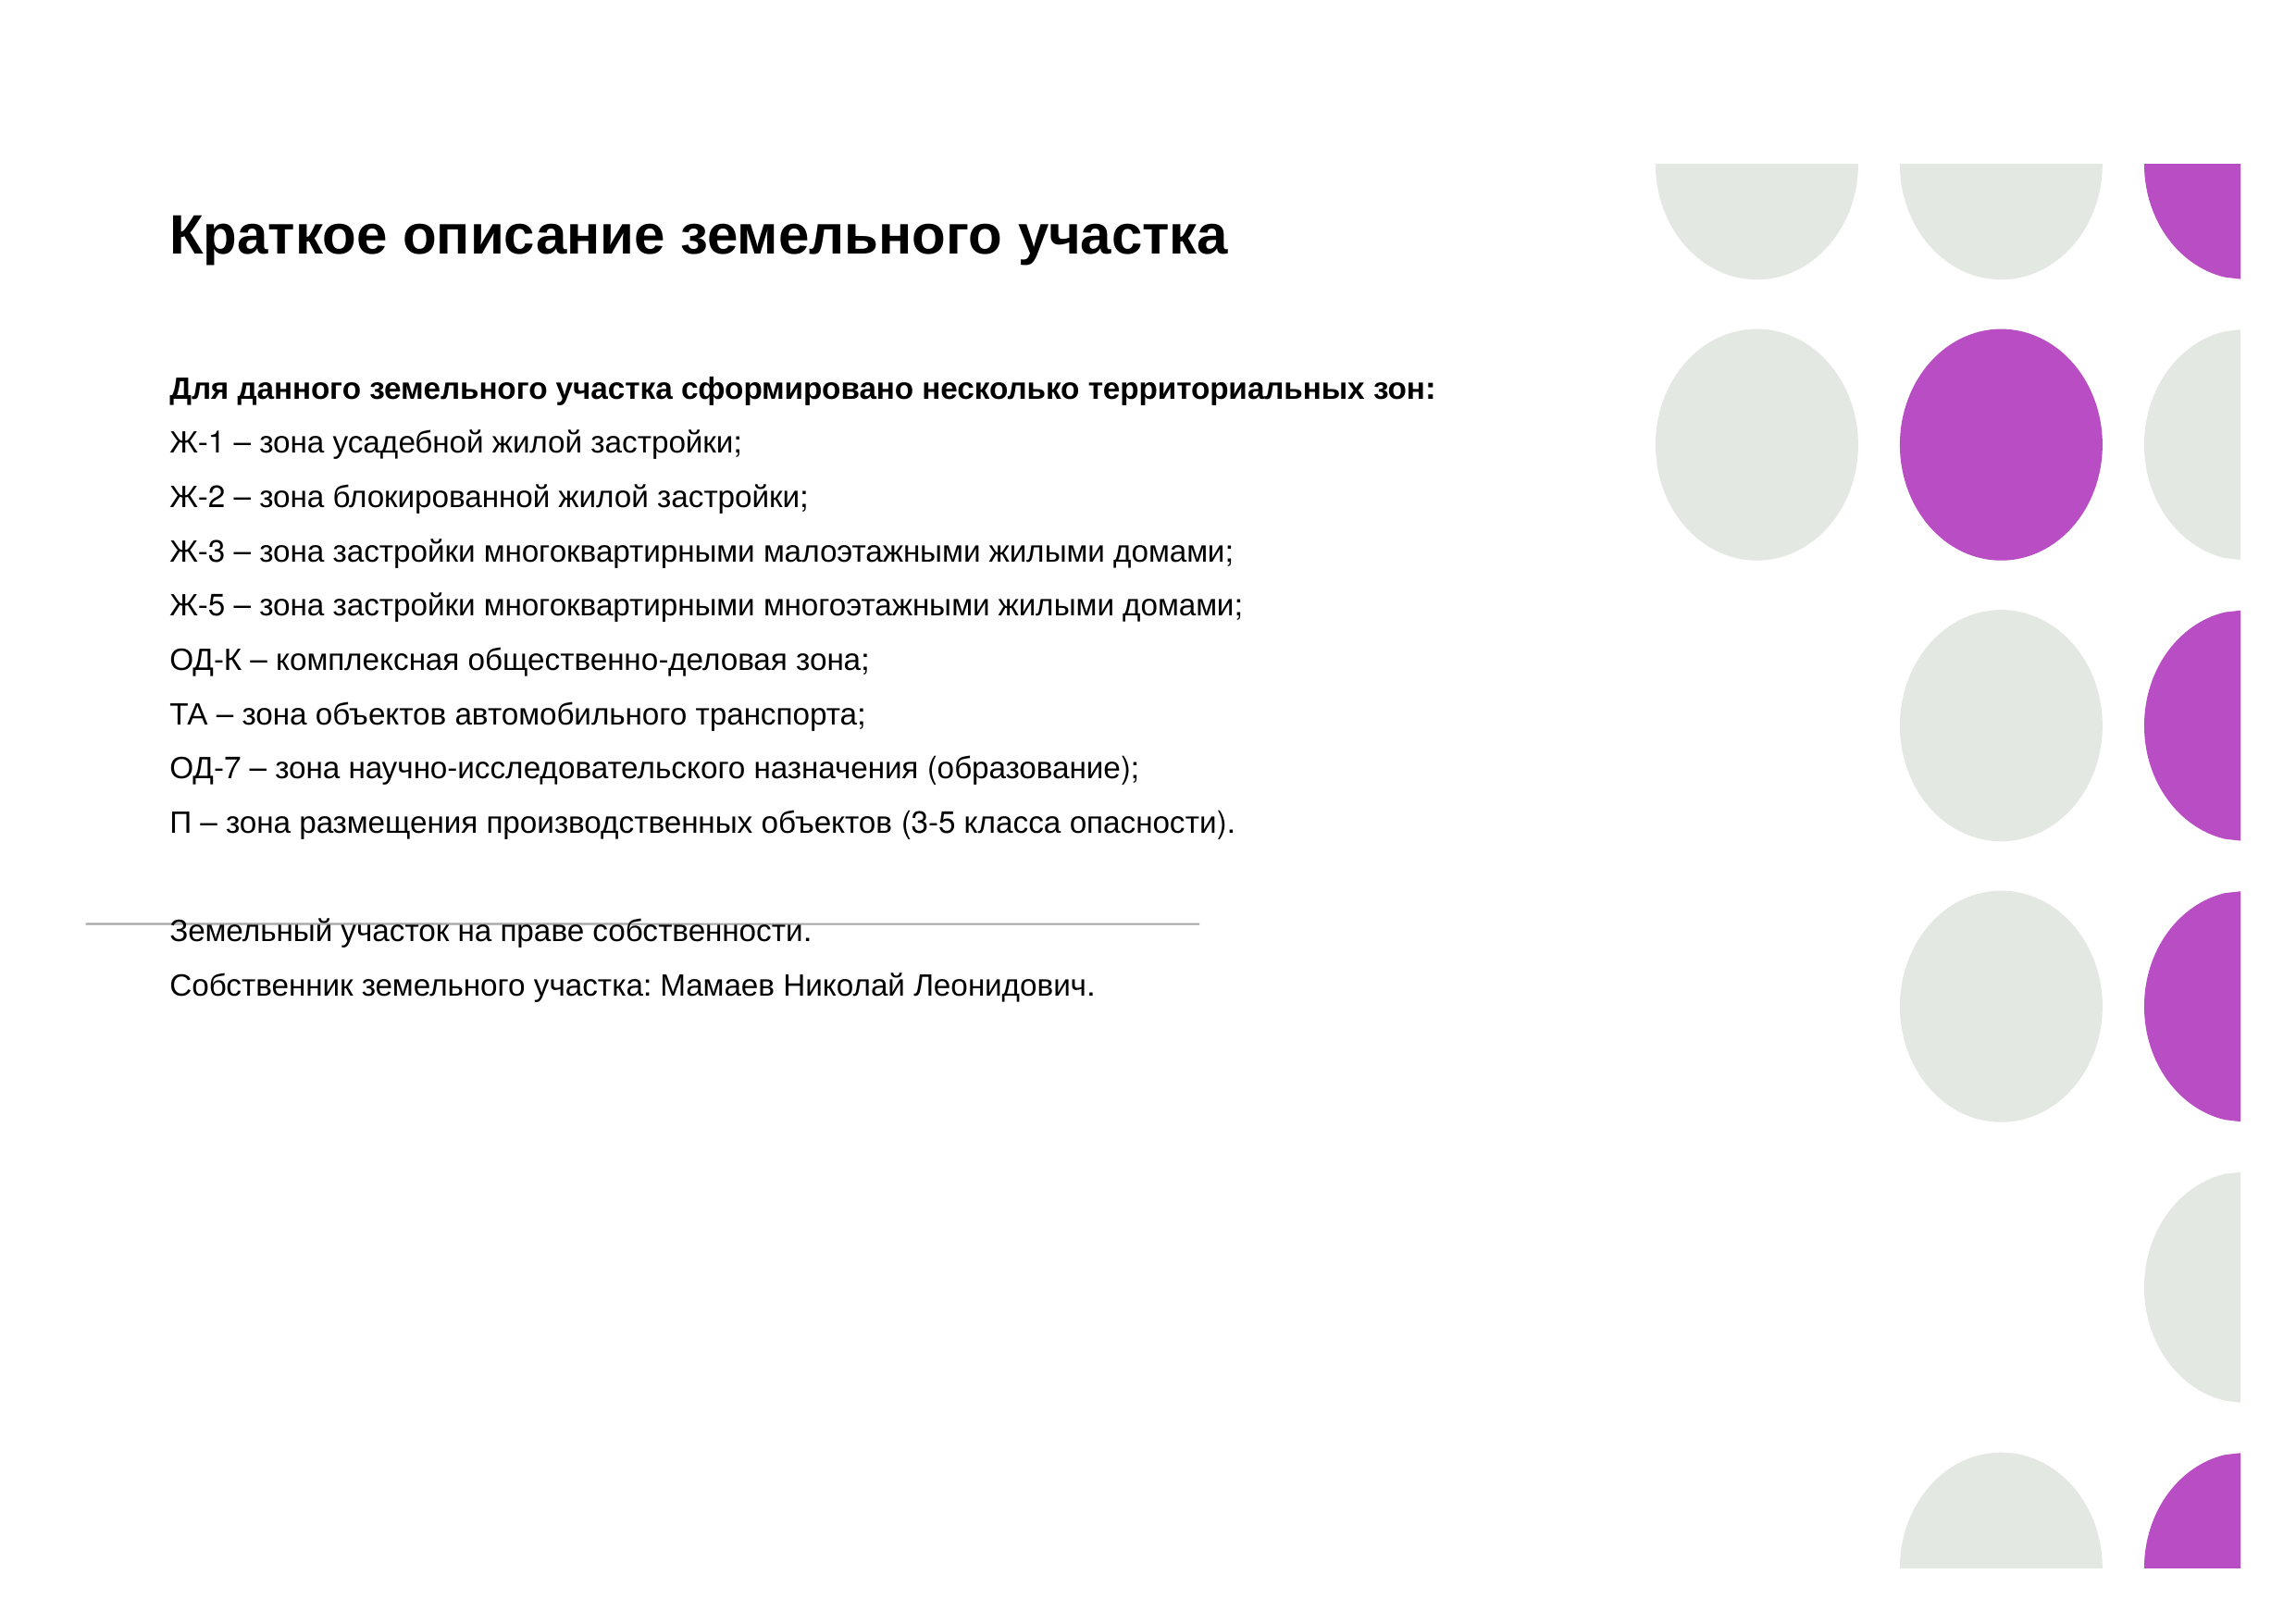

# Краткое описание земельного участка
Для данного земельного участка сформировано несколько территориальных зон:
Ж-1 – зона усадебной жилой застройки;
Ж-2 – зона блокированной жилой застройки;
Ж-3 – зона застройки многоквартирными малоэтажными жилыми домами;
Ж-5 – зона застройки многоквартирными многоэтажными жилыми домами;
ОД-К – комплексная общественно-деловая зона;
ТА – зона объектов автомобильного транспорта;
ОД-7 – зона научно-исследовательского назначения (образование);
П – зона размещения производственных объектов (3-5 класса опасности).

Земельный участок на праве собственности.
Собственник земельного участка: Мамаев Николай Леонидович.